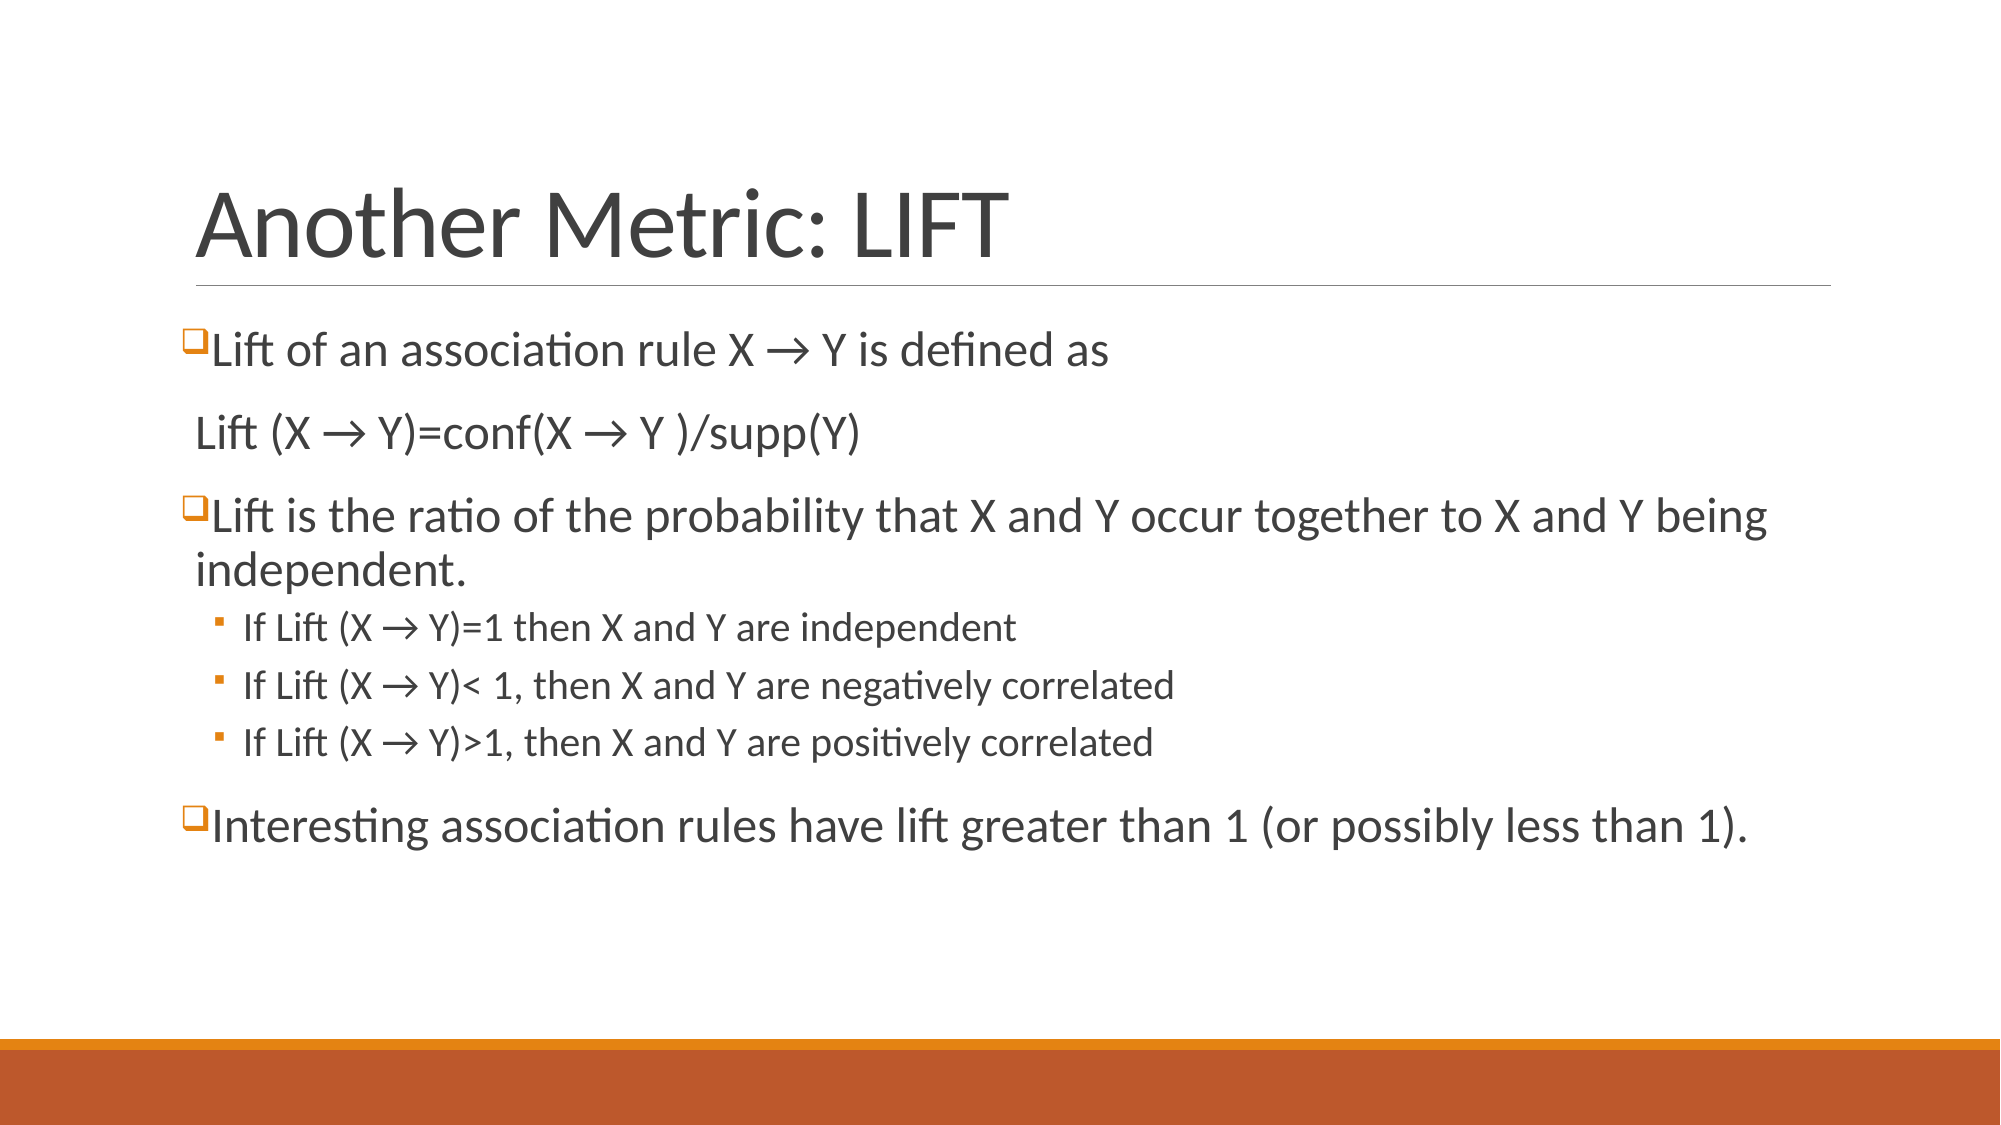

# Another Metric: LIFT
Lift of an association rule X → Y is defined as
	Lift (X → Y)=conf(X → Y )/supp(Y)
Lift is the ratio of the probability that X and Y occur together to X and Y being independent.
If Lift (X → Y)=1 then X and Y are independent
If Lift (X → Y)< 1, then X and Y are negatively correlated
If Lift (X → Y)>1, then X and Y are positively correlated
Interesting association rules have lift greater than 1 (or possibly less than 1).